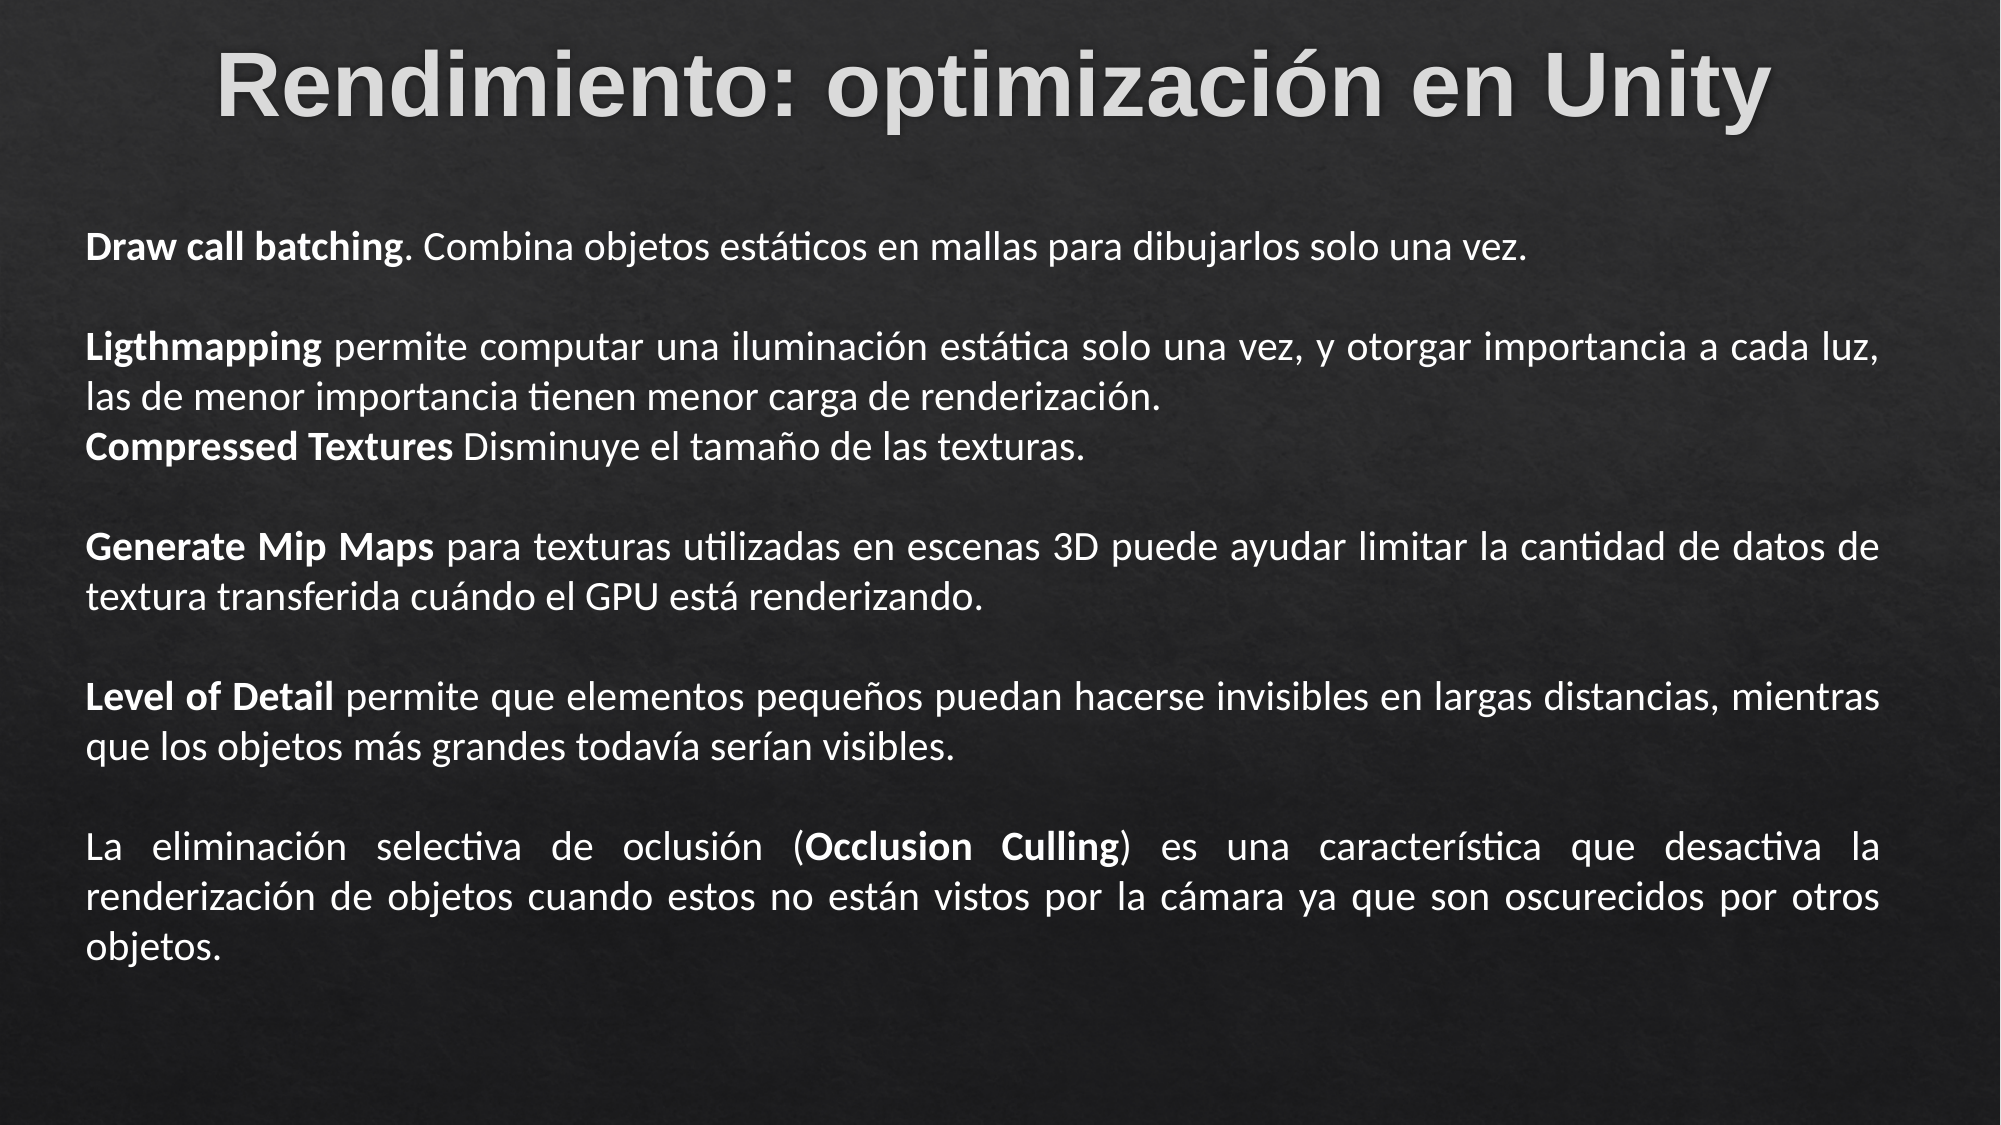

# Rendimiento: optimización en Unity
Draw call batching. Combina objetos estáticos en mallas para dibujarlos solo una vez.

Ligthmapping permite computar una iluminación estática solo una vez, y otorgar importancia a cada luz, las de menor importancia tienen menor carga de renderización.
Compressed Textures Disminuye el tamaño de las texturas.

Generate Mip Maps para texturas utilizadas en escenas 3D puede ayudar limitar la cantidad de datos de textura transferida cuándo el GPU está renderizando.

Level of Detail permite que elementos pequeños puedan hacerse invisibles en largas distancias, mientras que los objetos más grandes todavía serían visibles.

La eliminación selectiva de oclusión (Occlusion Culling) es una característica que desactiva la renderización de objetos cuando estos no están vistos por la cámara ya que son oscurecidos por otros objetos.